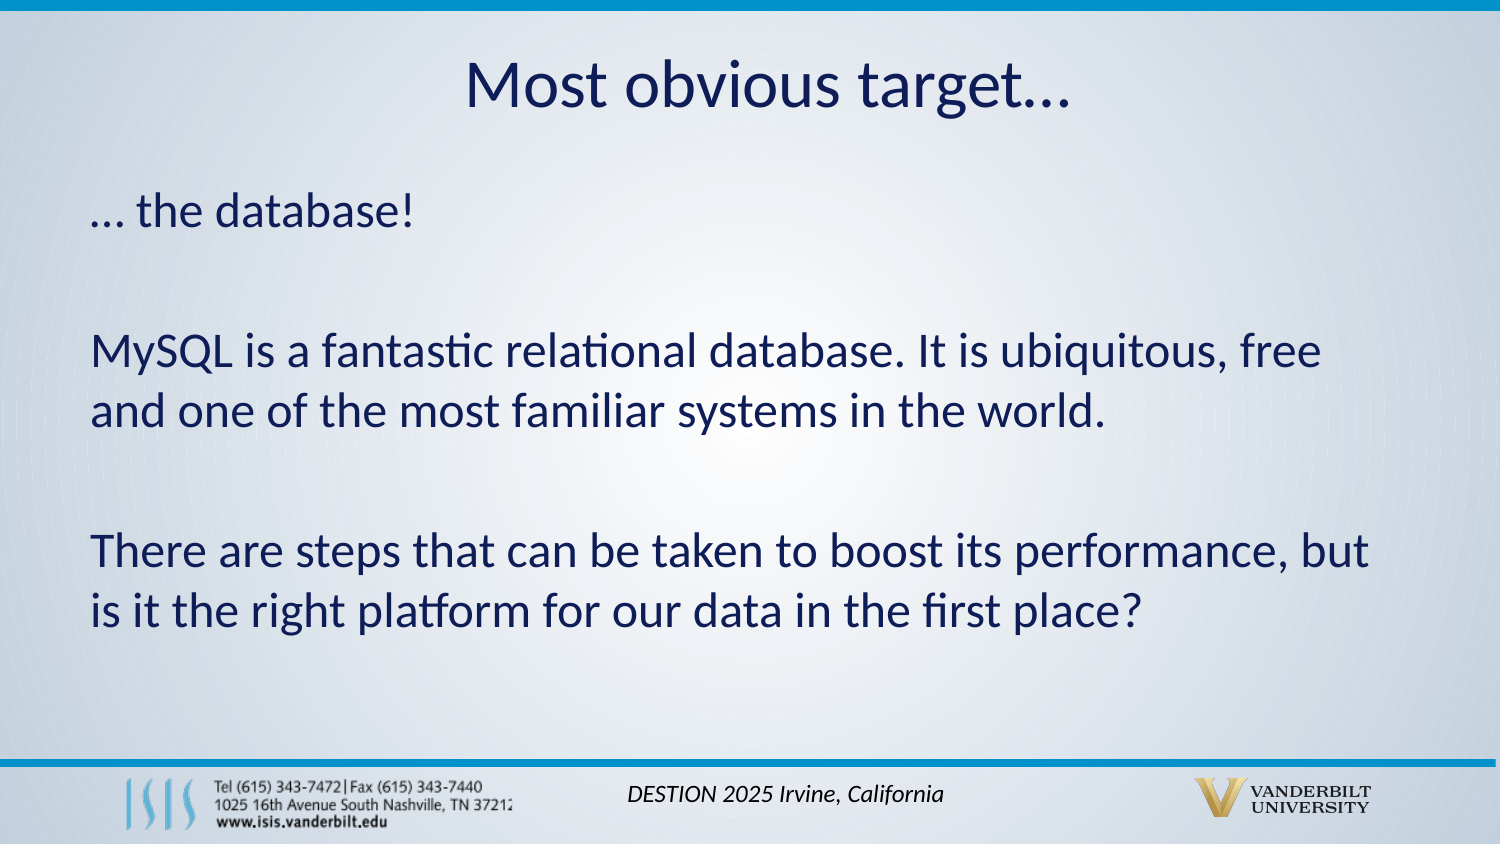

Most obvious target…
… the database!

MySQL is a fantastic relational database. It is ubiquitous, free and one of the most familiar systems in the world.

There are steps that can be taken to boost its performance, but is it the right platform for our data in the first place?
DESTION 2025 Irvine, California